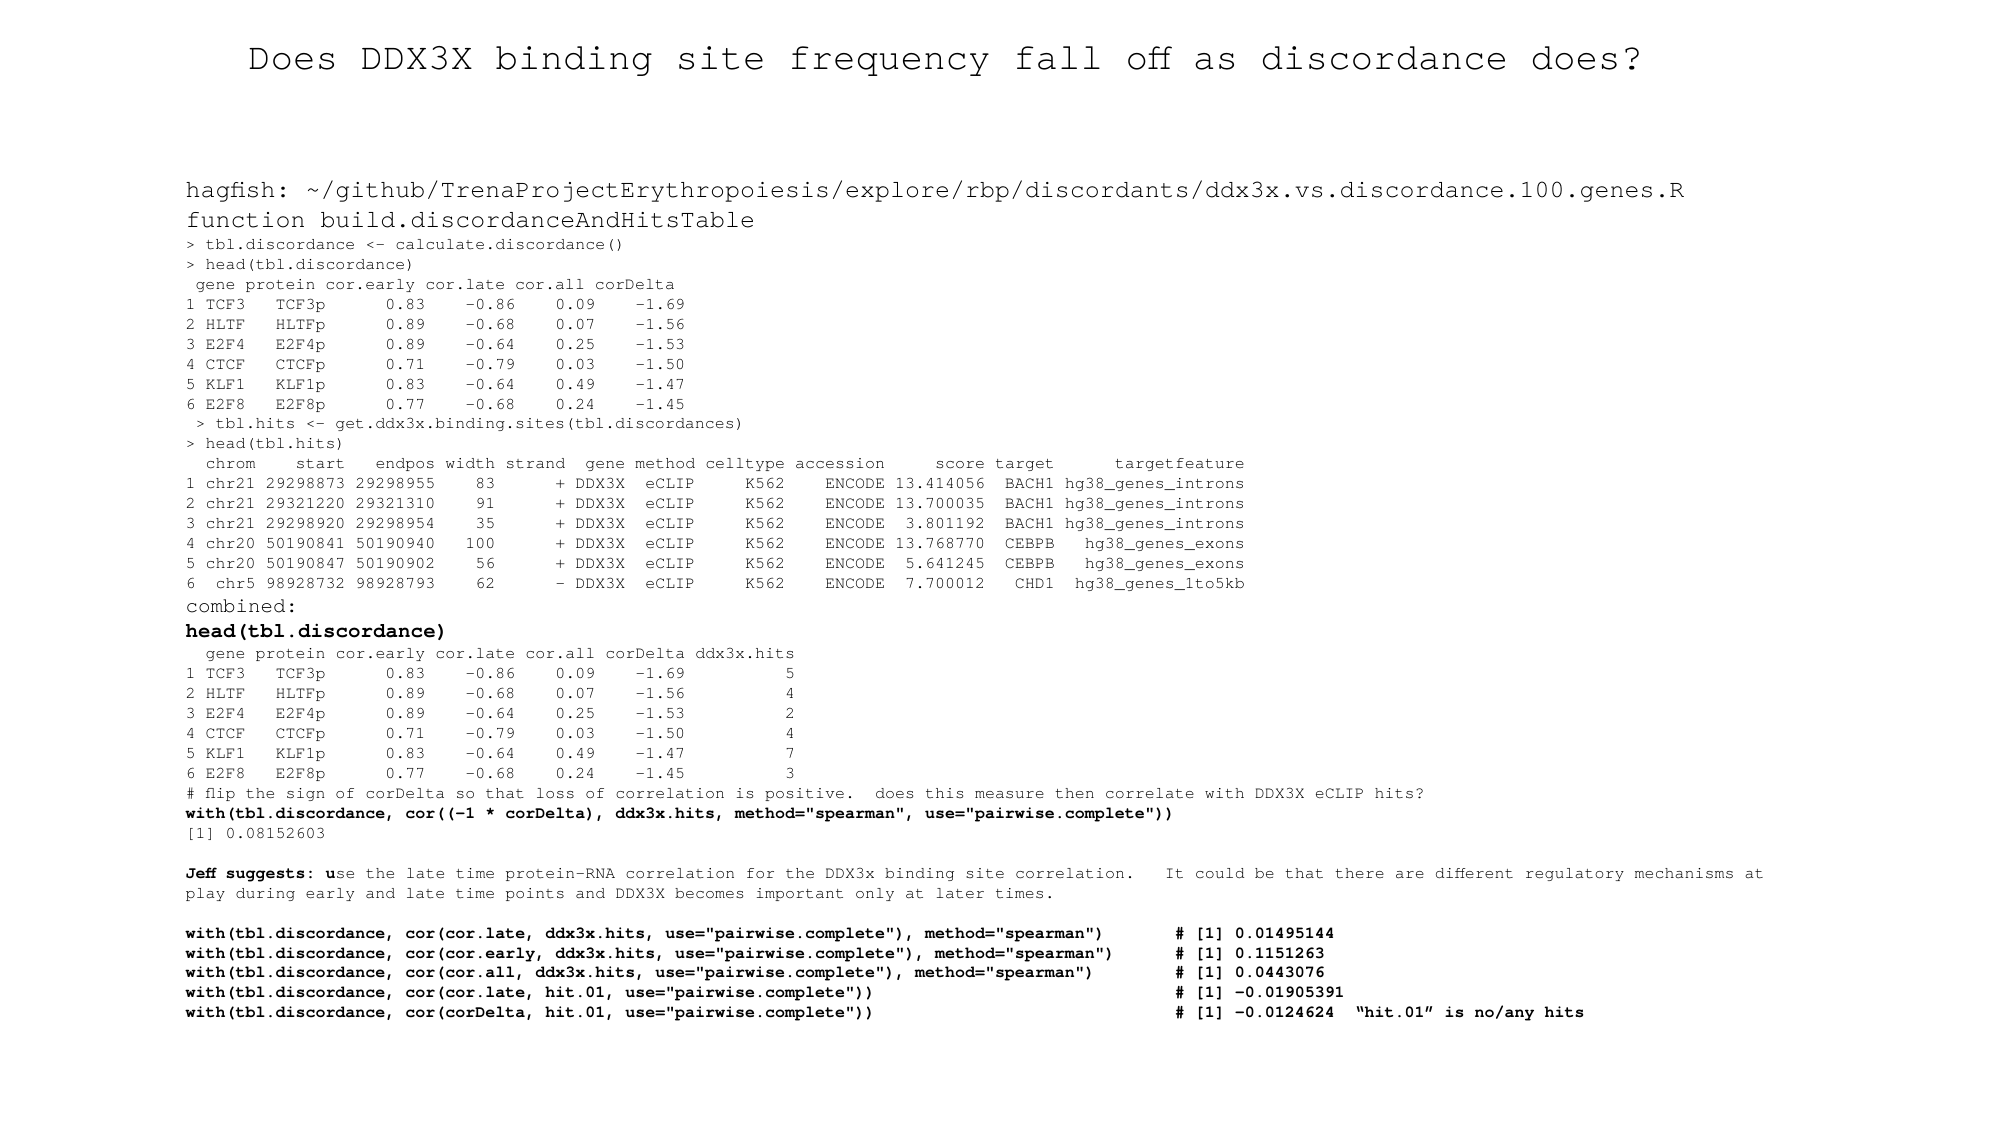

Does DDX3X binding site frequency fall off as discordance does?
hagfish: ~/github/TrenaProjectErythropoiesis/explore/rbp/discordants/ddx3x.vs.discordance.100.genes.R
function build.discordanceAndHitsTable
> tbl.discordance <- calculate.discordance()
> head(tbl.discordance)
 gene protein cor.early cor.late cor.all corDelta
1 TCF3   TCF3p      0.83    -0.86    0.09    -1.69
2 HLTF   HLTFp      0.89    -0.68    0.07    -1.56
3 E2F4   E2F4p      0.89    -0.64    0.25    -1.53
4 CTCF   CTCFp      0.71    -0.79    0.03    -1.50
5 KLF1   KLF1p      0.83    -0.64    0.49    -1.47
6 E2F8   E2F8p      0.77    -0.68    0.24    -1.45
 > tbl.hits <- get.ddx3x.binding.sites(tbl.discordances)
> head(tbl.hits)
  chrom    start   endpos width strand  gene method celltype accession     score target      targetfeature
1 chr21 29298873 29298955    83      + DDX3X  eCLIP     K562    ENCODE 13.414056  BACH1 hg38_genes_introns
2 chr21 29321220 29321310    91      + DDX3X  eCLIP     K562    ENCODE 13.700035  BACH1 hg38_genes_introns
3 chr21 29298920 29298954    35      + DDX3X  eCLIP     K562    ENCODE  3.801192  BACH1 hg38_genes_introns
4 chr20 50190841 50190940   100      + DDX3X  eCLIP     K562    ENCODE 13.768770  CEBPB   hg38_genes_exons
5 chr20 50190847 50190902    56      + DDX3X  eCLIP     K562    ENCODE  5.641245  CEBPB   hg38_genes_exons
6  chr5 98928732 98928793    62      - DDX3X  eCLIP     K562    ENCODE  7.700012   CHD1  hg38_genes_1to5kb
combined:
head(tbl.discordance)
  gene protein cor.early cor.late cor.all corDelta ddx3x.hits
1 TCF3   TCF3p      0.83    -0.86    0.09    -1.69          5
2 HLTF   HLTFp      0.89    -0.68    0.07    -1.56          4
3 E2F4   E2F4p      0.89    -0.64    0.25    -1.53          2
4 CTCF   CTCFp      0.71    -0.79    0.03    -1.50          4
5 KLF1   KLF1p      0.83    -0.64    0.49    -1.47          7
6 E2F8   E2F8p      0.77    -0.68    0.24    -1.45          3
# flip the sign of corDelta so that loss of correlation is positive.  does this measure then correlate with DDX3X eCLIP hits?
with(tbl.discordance, cor((-1 * corDelta), ddx3x.hits, method="spearman", use="pairwise.complete"))
[1] 0.08152603

Jeff suggests: use the late time protein-RNA correlation for the DDX3x binding site correlation.   It could be that there are different regulatory mechanisms at play during early and late time points and DDX3X becomes important only at later times.

with(tbl.discordance, cor(cor.late, ddx3x.hits, use="pairwise.complete"), method="spearman")       # [1] 0.01495144
with(tbl.discordance, cor(cor.early, ddx3x.hits, use="pairwise.complete"), method="spearman")      # [1] 0.1151263
with(tbl.discordance, cor(cor.all, ddx3x.hits, use="pairwise.complete"), method="spearman")        # [1] 0.0443076
with(tbl.discordance, cor(cor.late, hit.01, use="pairwise.complete"))                              # [1] -0.01905391
with(tbl.discordance, cor(corDelta, hit.01, use="pairwise.complete"))                              # [1] -0.0124624  “hit.01” is no/any hits